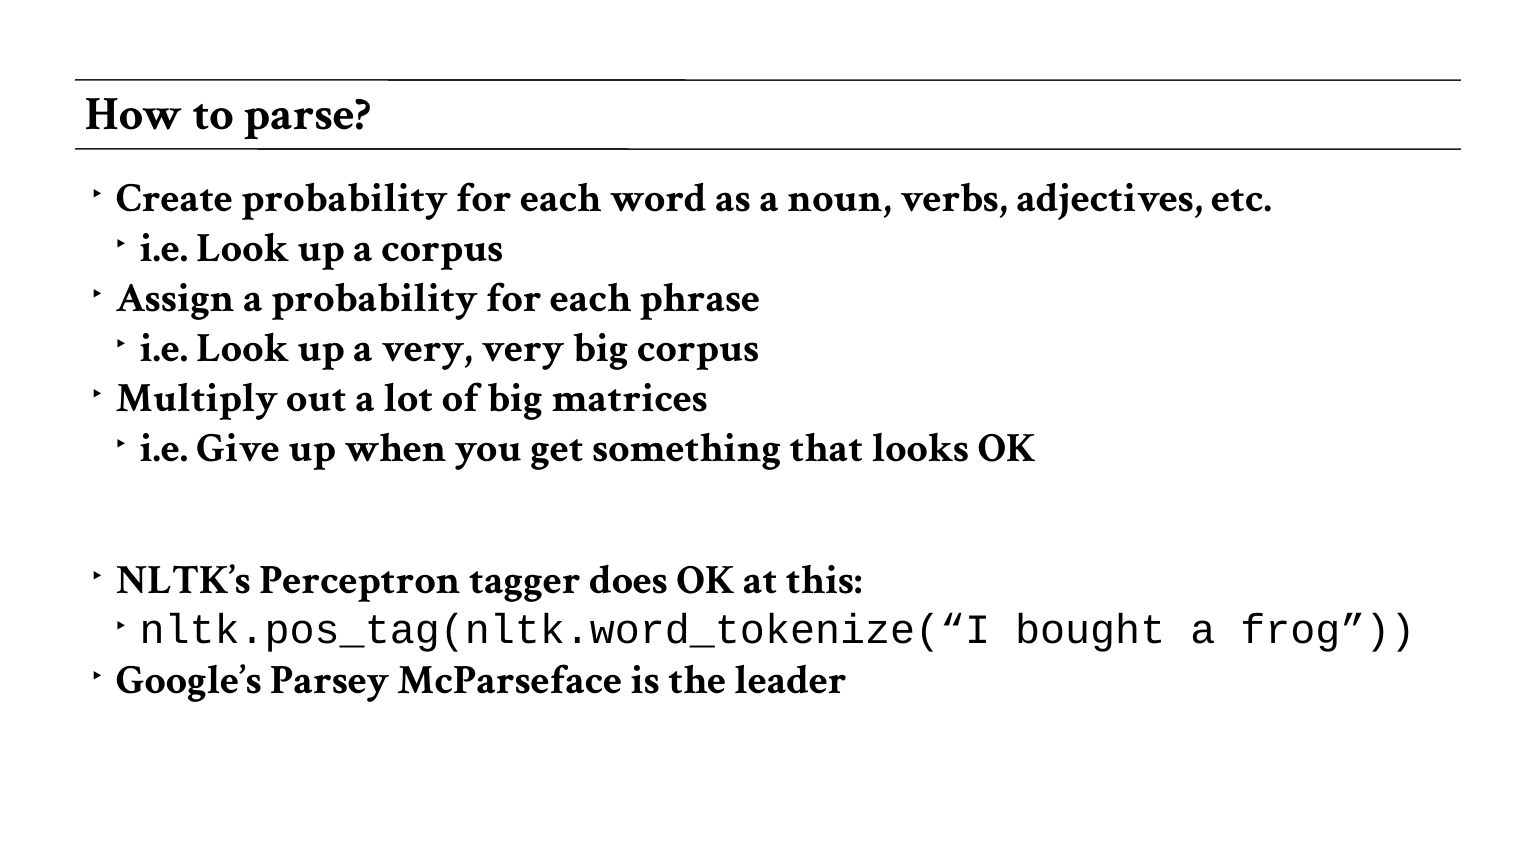

# How to parse?
Create probability for each word as a noun, verbs, adjectives, etc.
i.e. Look up a corpus
Assign a probability for each phrase
i.e. Look up a very, very big corpus
Multiply out a lot of big matrices
i.e. Give up when you get something that looks OK

NLTK’s Perceptron tagger does OK at this:
nltk.pos_tag(nltk.word_tokenize(“I bought a frog”))
Google’s Parsey McParseface is the leader